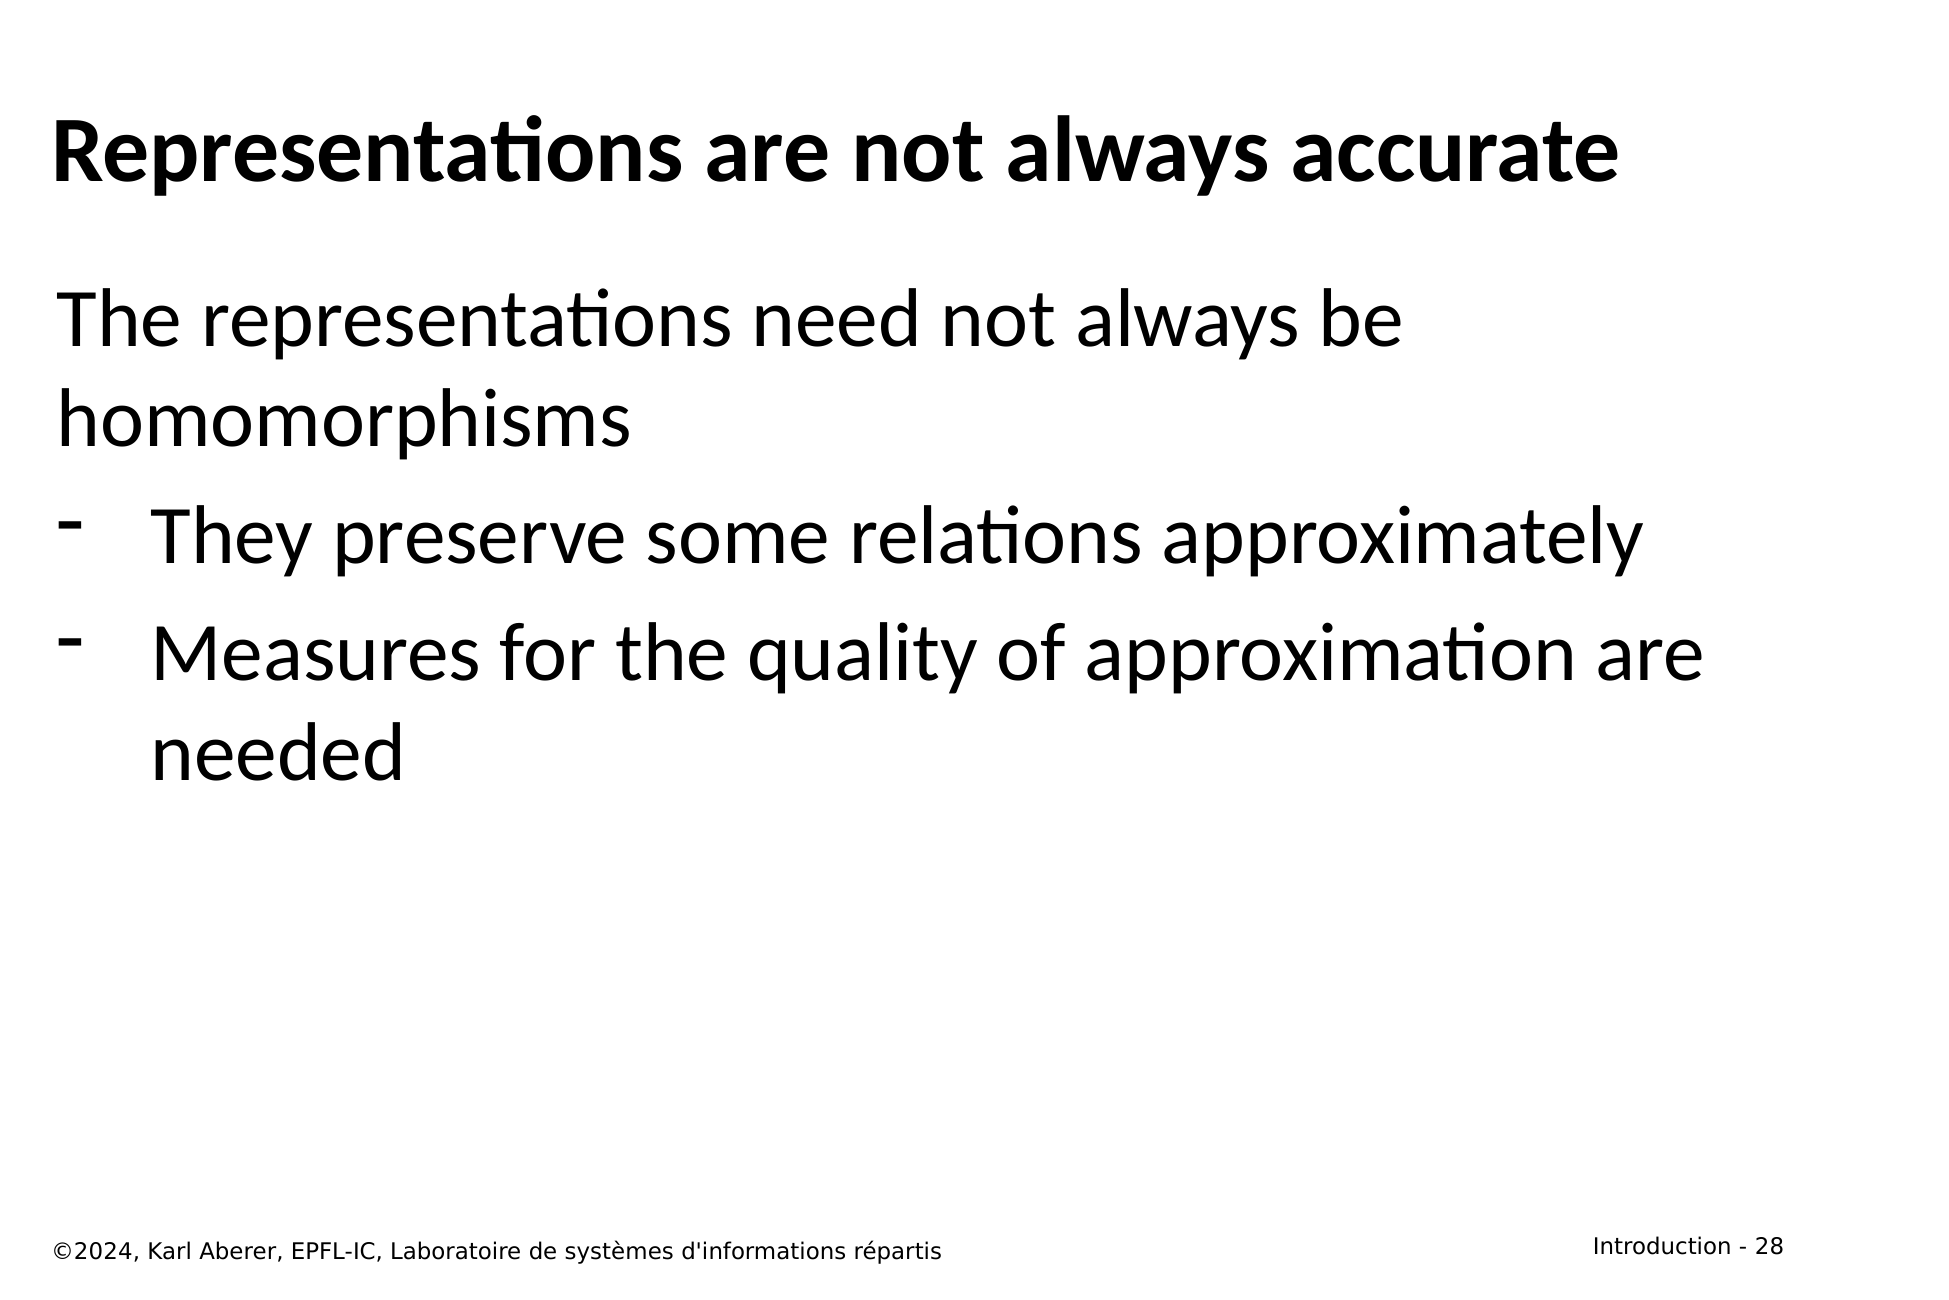

# Representations are not always accurate
The representations need not always be homomorphisms
They preserve some relations approximately
Measures for the quality of approximation are needed
©2024, Karl Aberer, EPFL-IC, Laboratoire de systèmes d'informations répartis